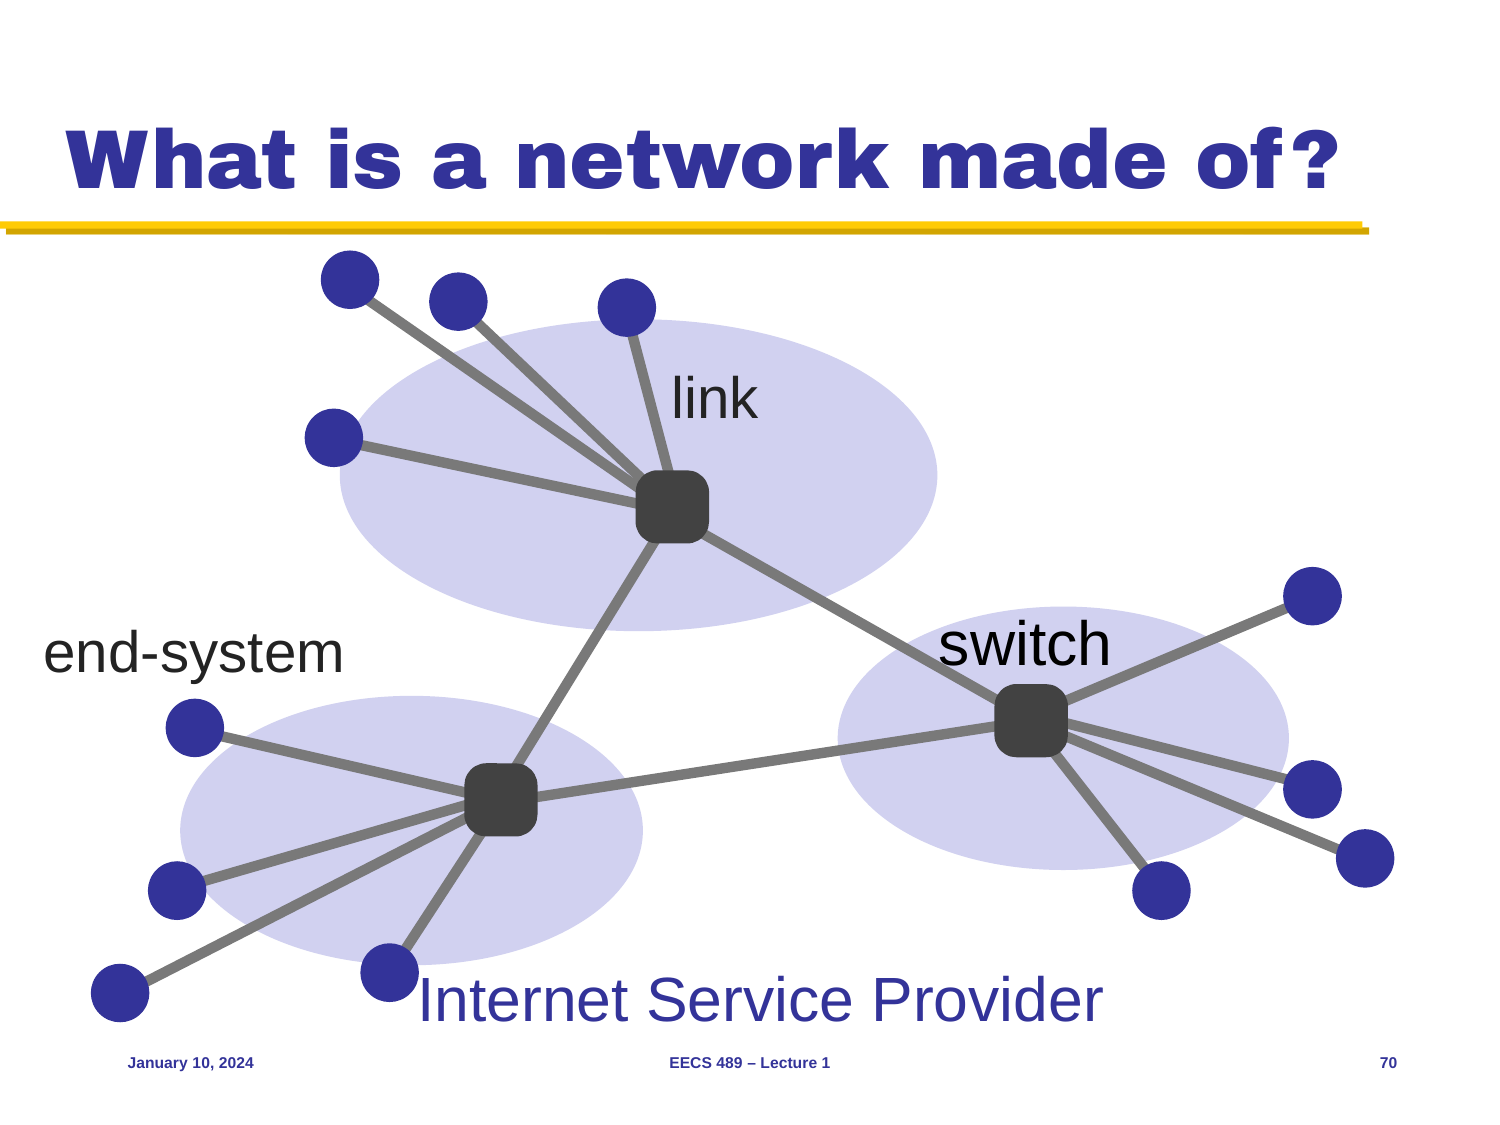

# What is a network made of?

link

switch

end-system

Internet Service Provider

January 10, 2024
EECS 489 – Lecture 1
70